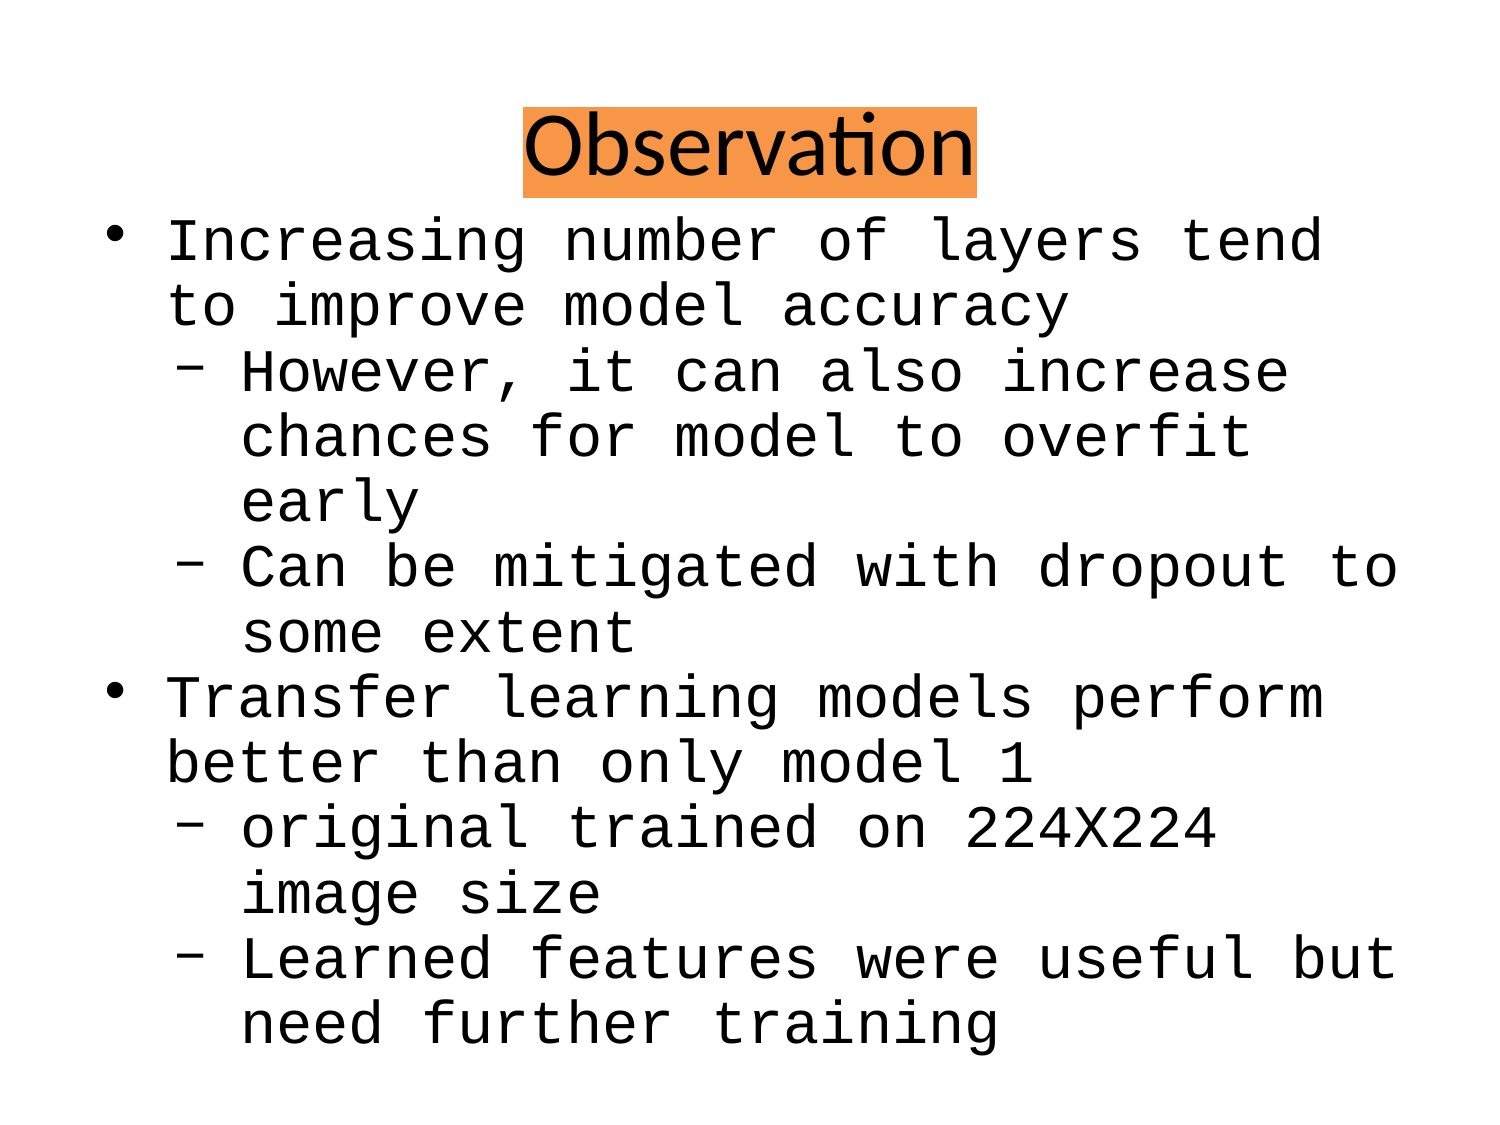

# Observation
Increasing number of layers tend to improve model accuracy
However, it can also increase chances for model to overfit early
Can be mitigated with dropout to some extent
Transfer learning models perform better than only model 1
original trained on 224X224 image size
Learned features were useful but need further training